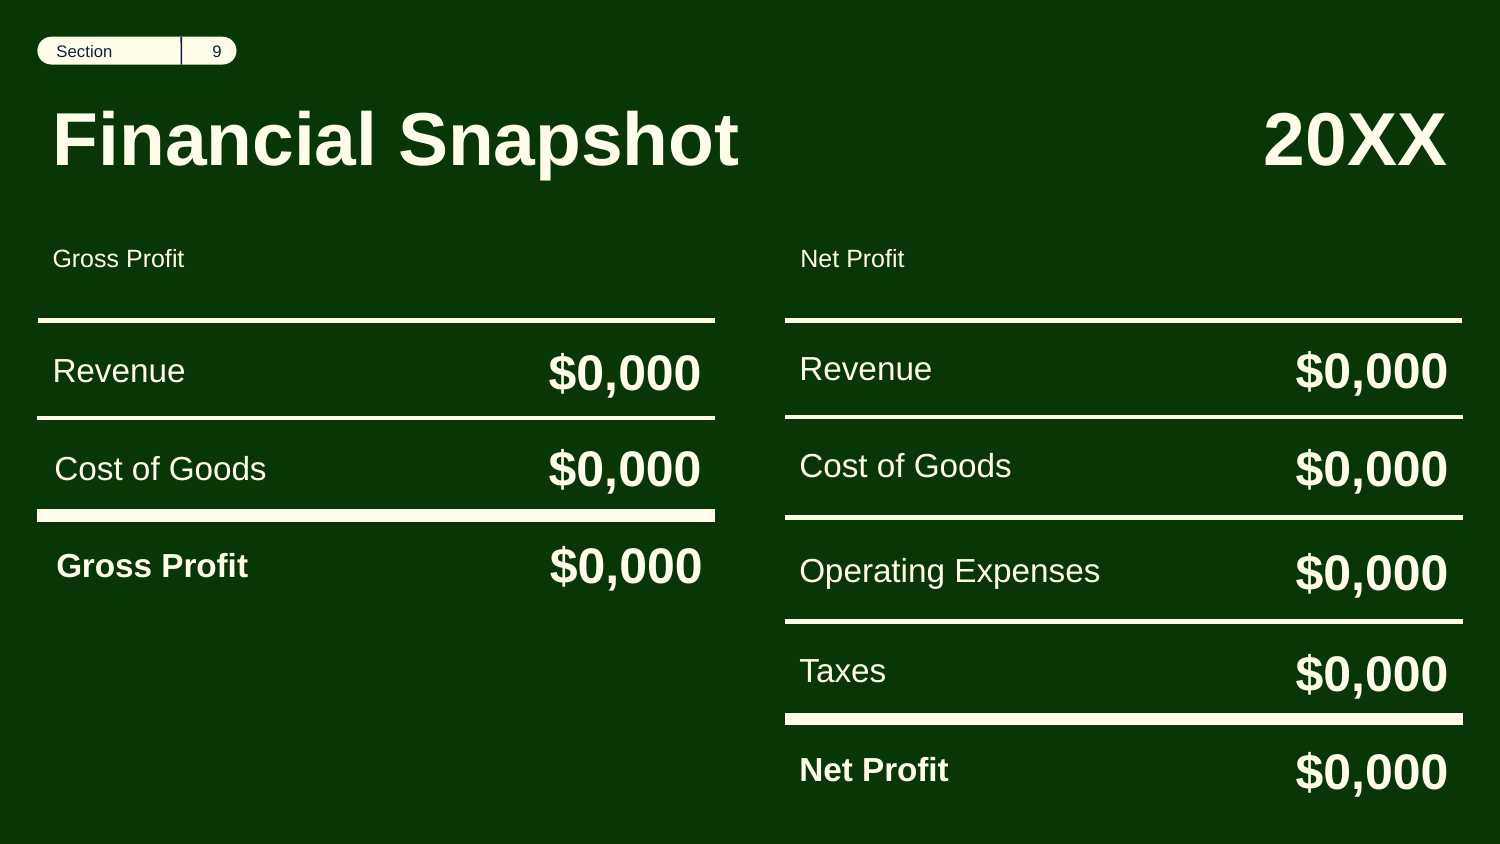

9
Section
12
Section
# Financial Snapshot
20XX
Gross Profit
Net Profit
Revenue
$0,000
Revenue
$0,000
Cost of Goods
$0,000
Cost of Goods
$0,000
Gross Profit
$0,000
Operating Expenses
$0,000
Taxes
$0,000
Net Profit
$0,000